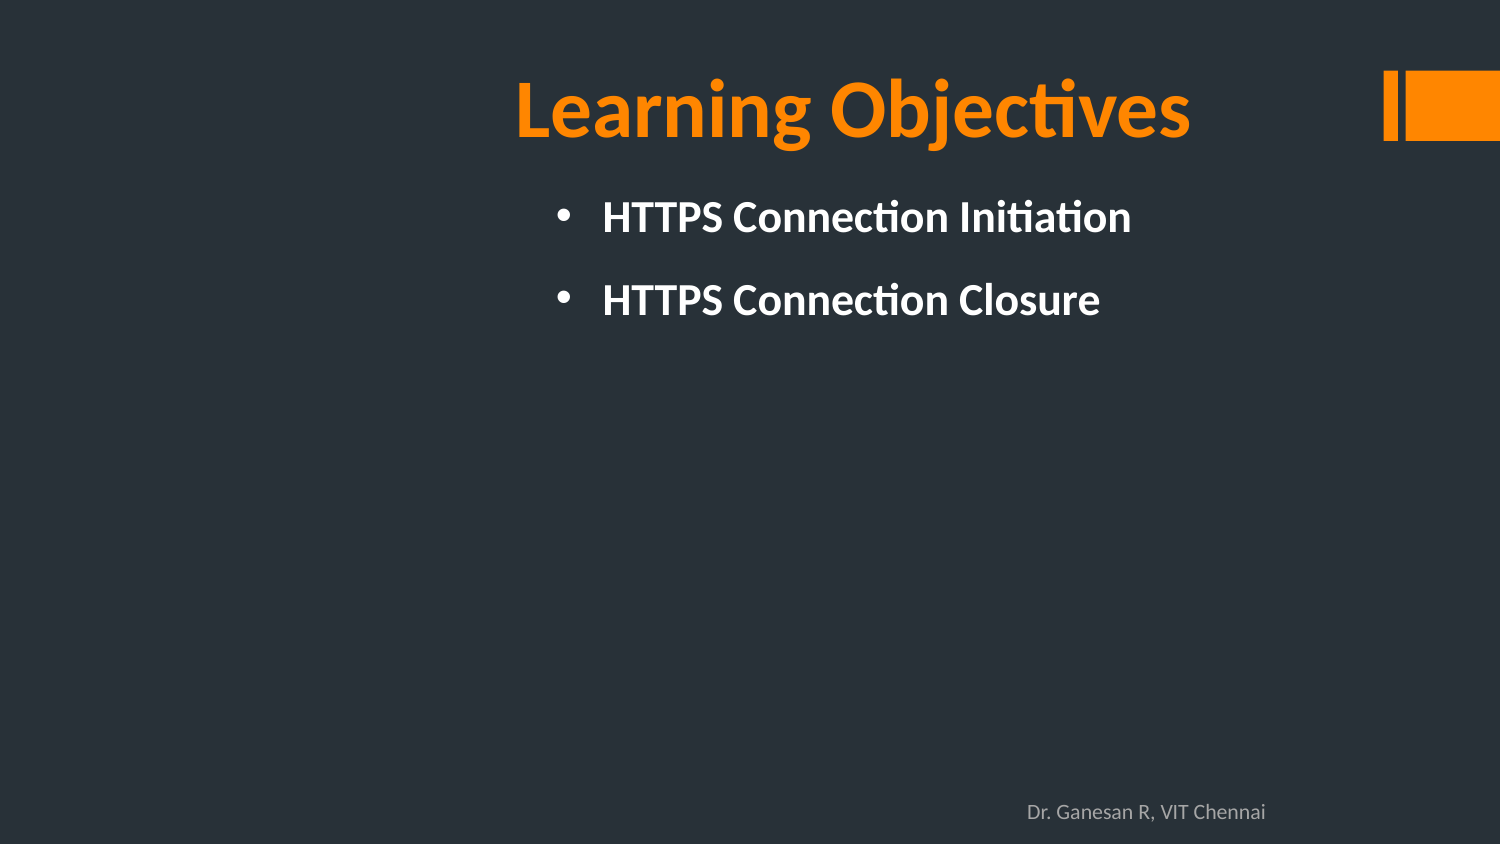

Learning Objectives
HTTPS Connection Initiation
HTTPS Connection Closure

Dr. Ganesan R, VIT Chennai